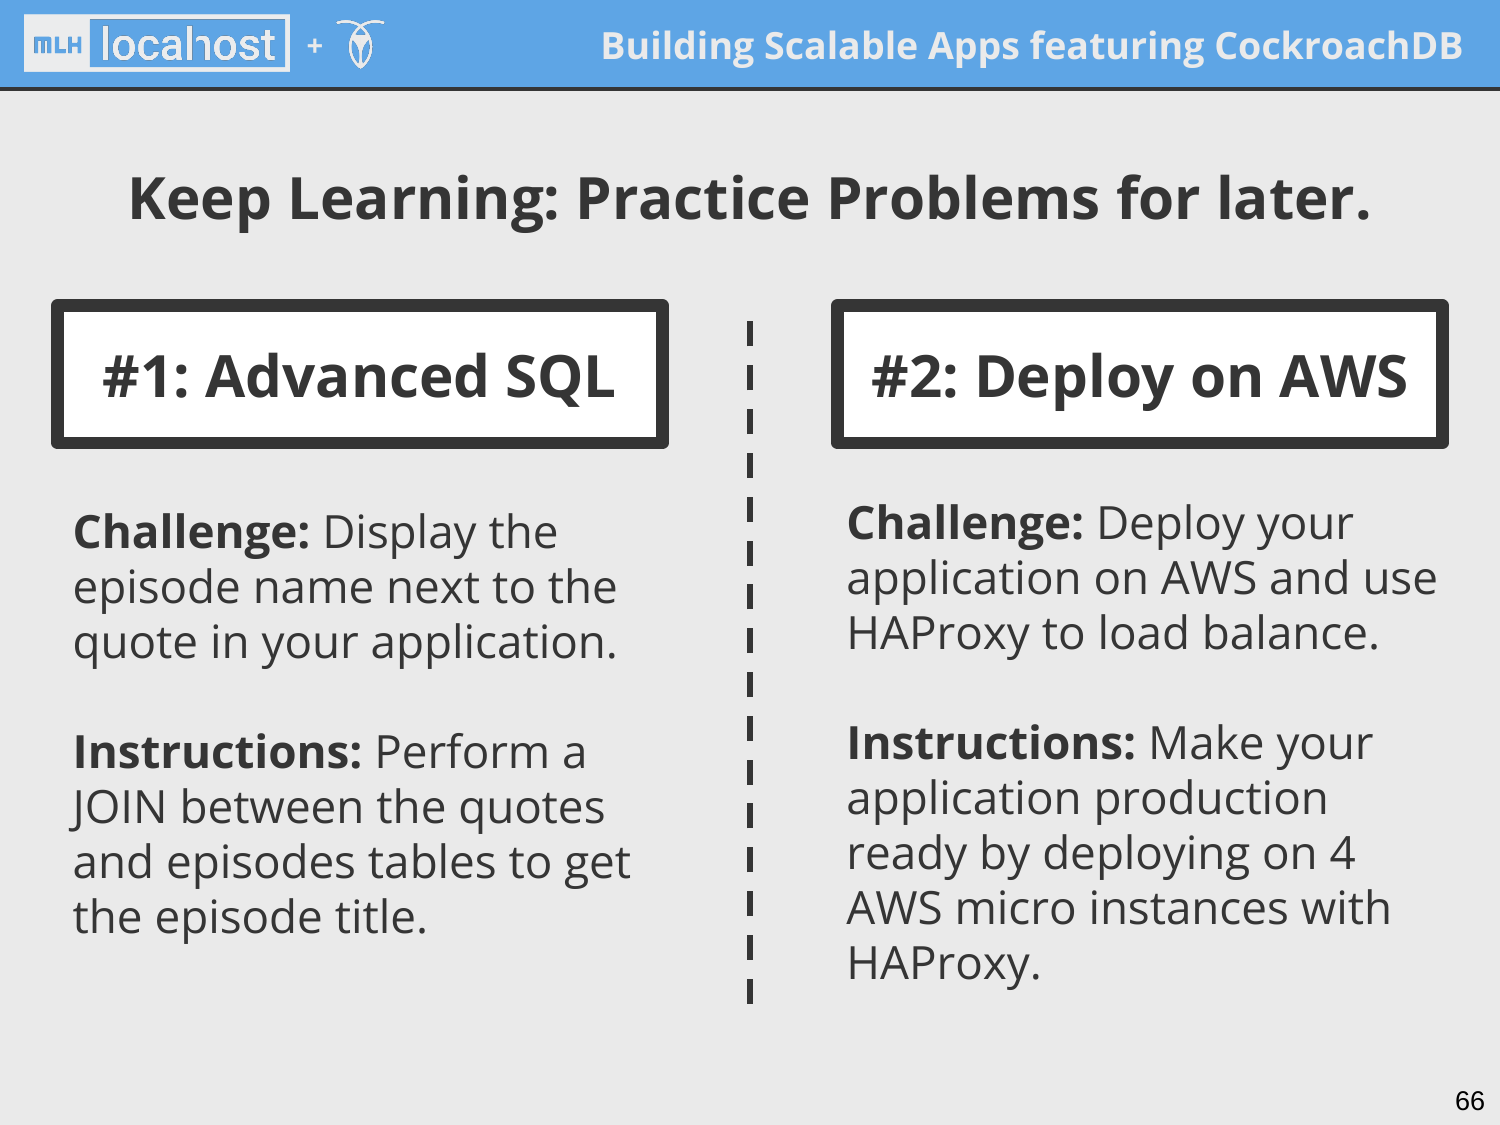

# Keep Learning: Practice Problems for later.
#1: Advanced SQL
Challenge: Display the episode name next to the quote in your application.

Instructions: Perform a JOIN between the quotes and episodes tables to get the episode title.
#2: Deploy on AWS
Challenge: Deploy your application on AWS and use HAProxy to load balance.

Instructions: Make your application production ready by deploying on 4 AWS micro instances with HAProxy.
66